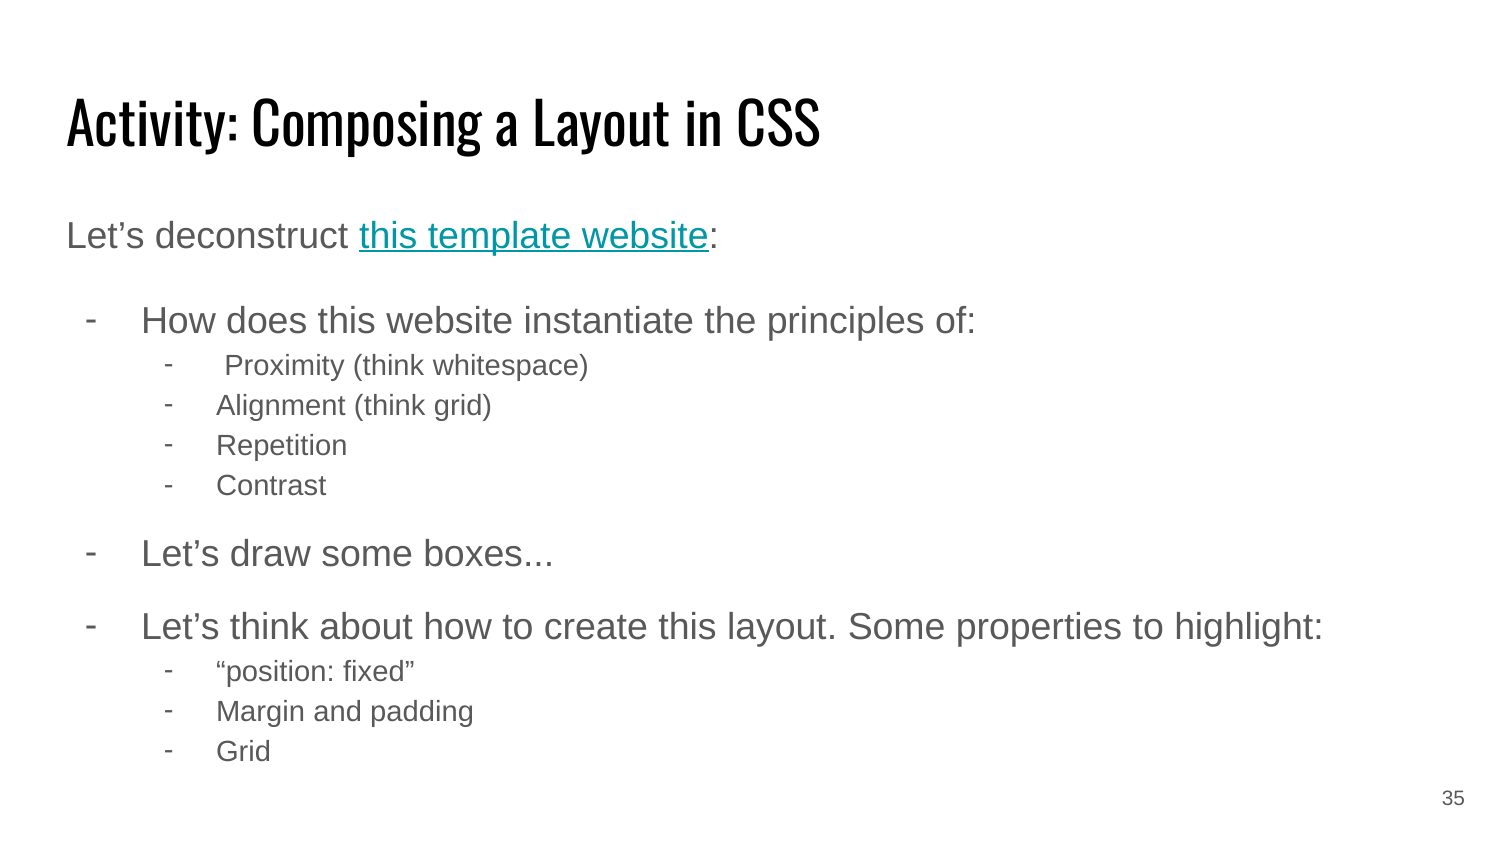

# Activity: Composing a Layout in CSS
Let’s deconstruct this template website:
How does this website instantiate the principles of:
 Proximity (think whitespace)
Alignment (think grid)
Repetition
Contrast
Let’s draw some boxes...
Let’s think about how to create this layout. Some properties to highlight:
“position: fixed”
Margin and padding
Grid
35